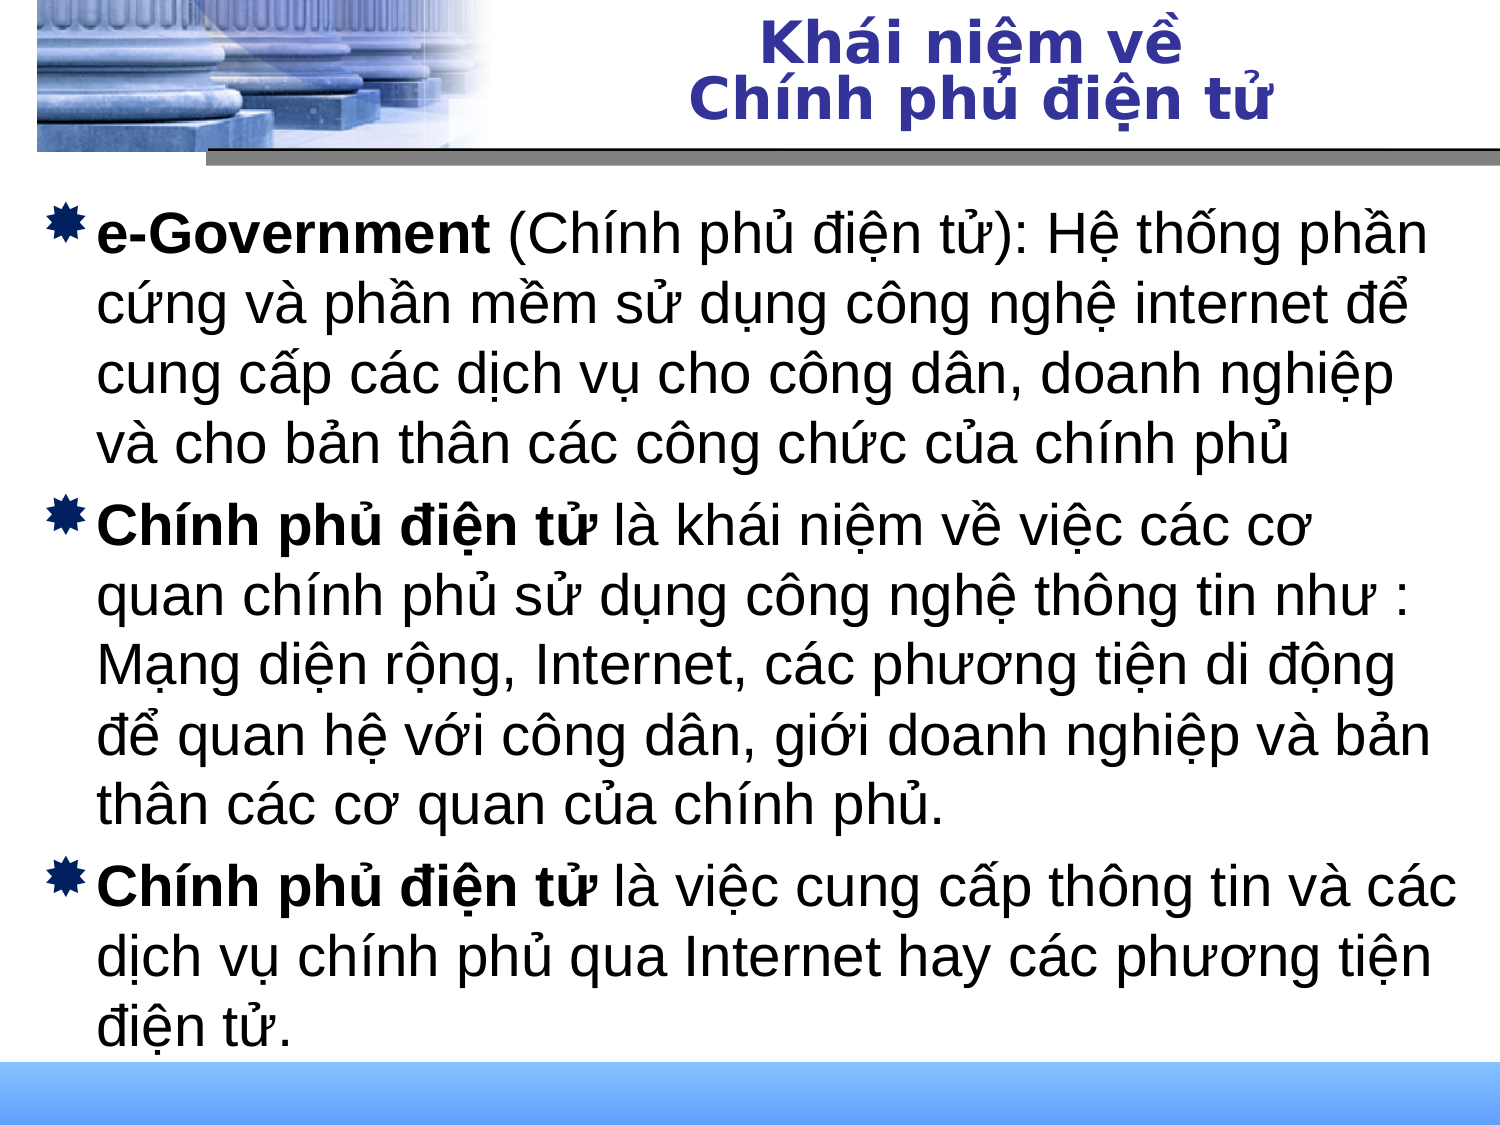

# Khái niệm về Chính phủ điện tử
e-Government (Chính phủ điện tử): Hệ thống phần cứng và phần mềm sử dụng công nghệ internet để cung cấp các dịch vụ cho công dân, doanh nghiệp và cho bản thân các công chức của chính phủ
Chính phủ điện tử là khái niệm về việc các cơ quan chính phủ sử dụng công nghệ thông tin như : Mạng diện rộng, Internet, các phương tiện di động để quan hệ với công dân, giới doanh nghiệp và bản thân các cơ quan của chính phủ.
Chính phủ điện tử là việc cung cấp thông tin và các dịch vụ chính phủ qua Internet hay các phương tiện điện tử.